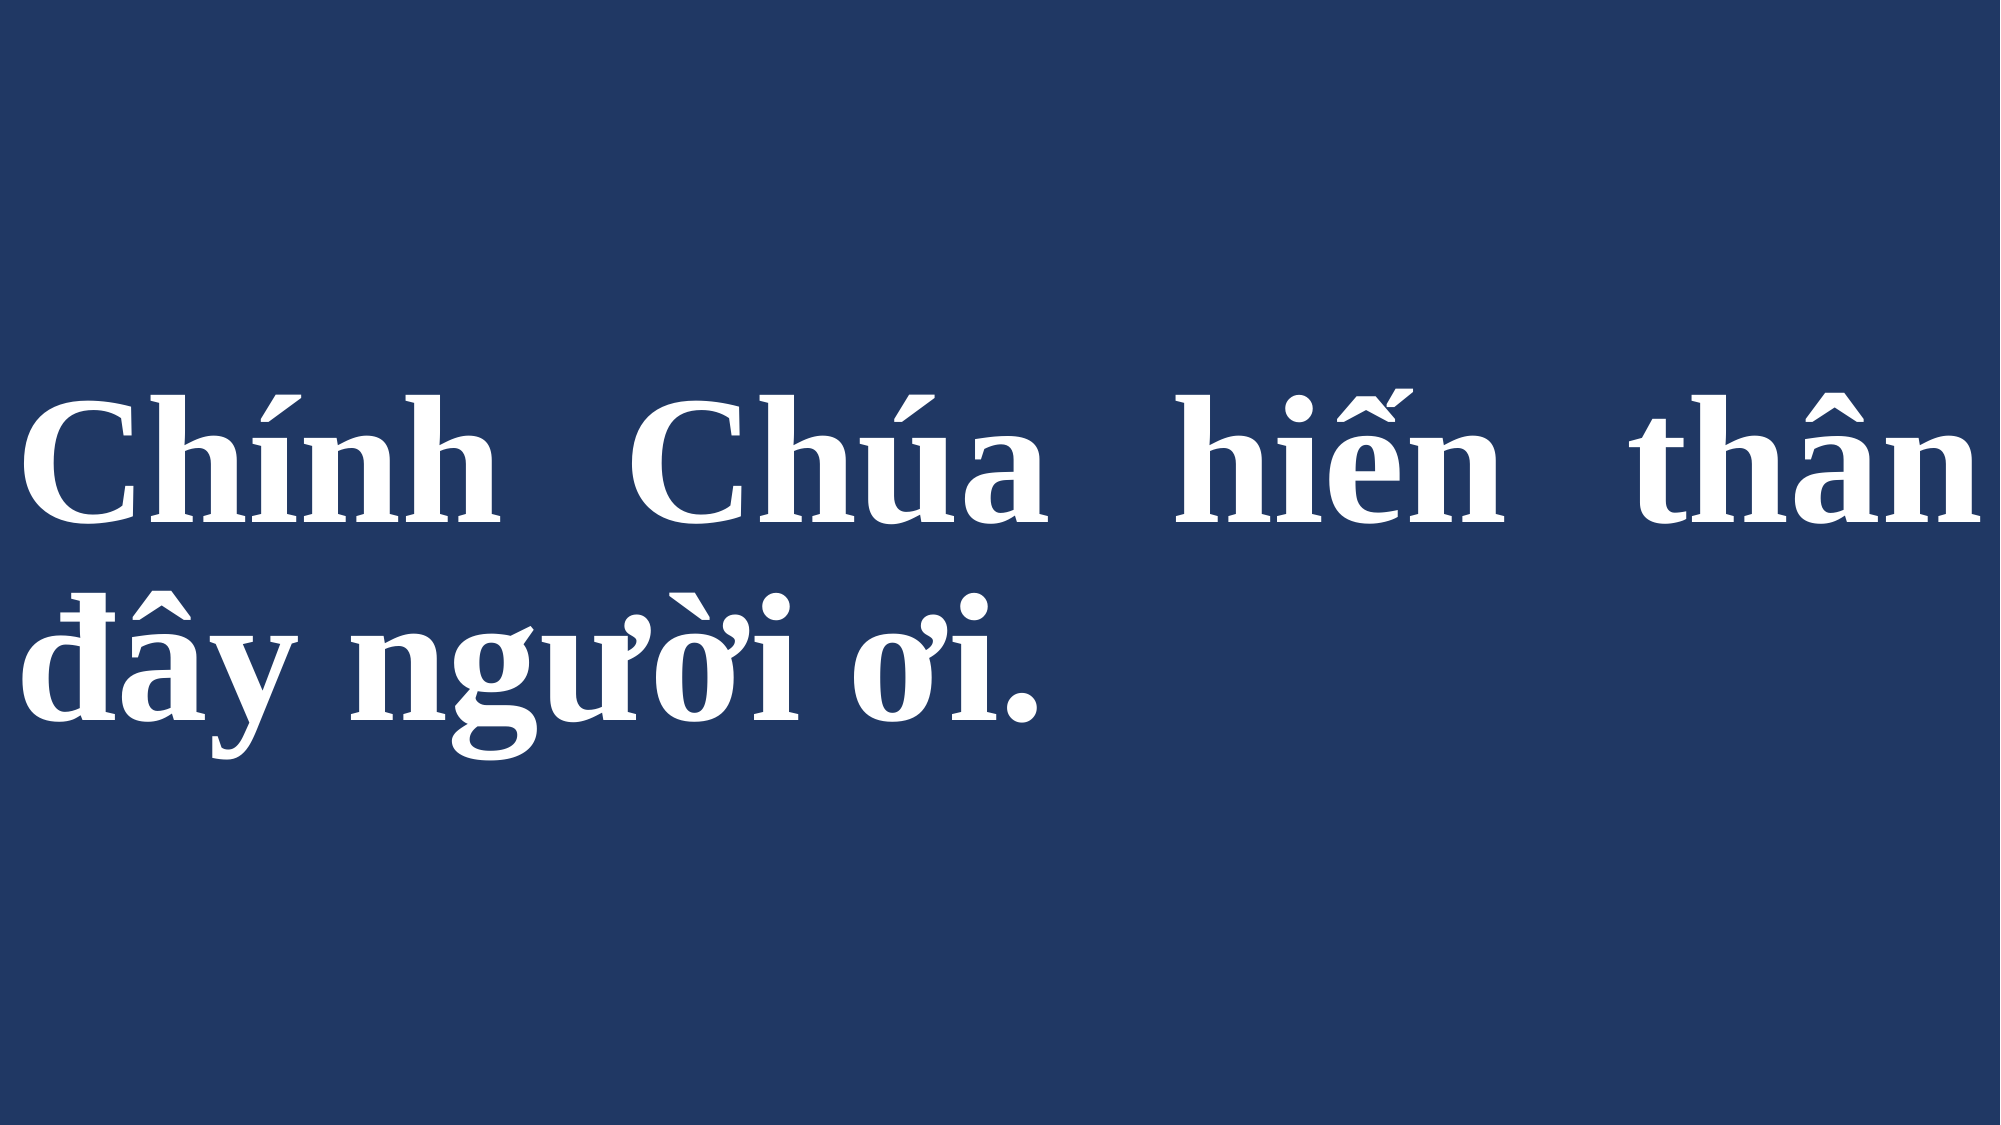

# Chính Chúa hiến thân đây người ơi.